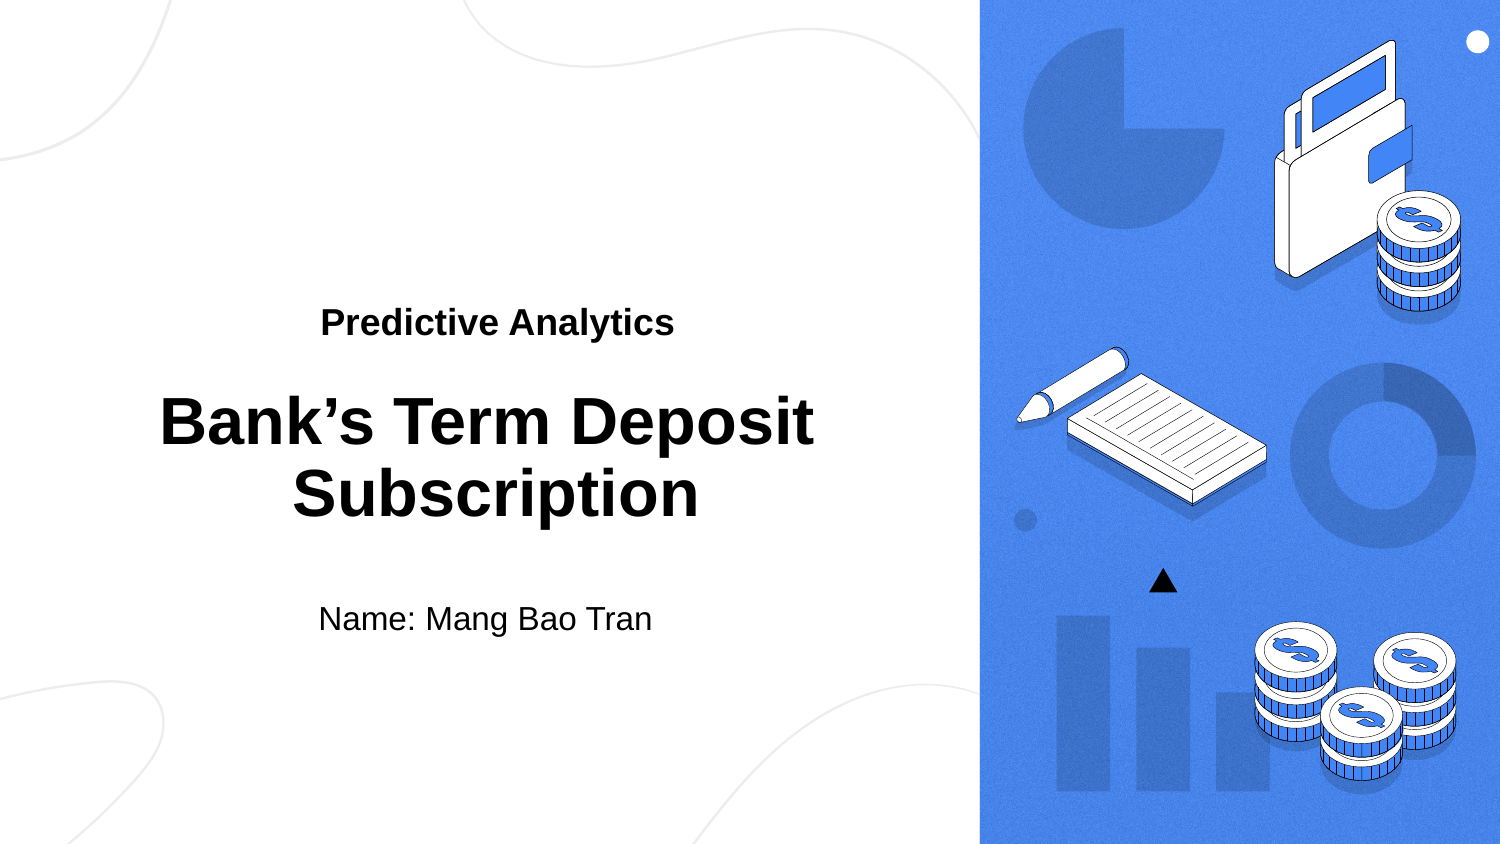

# Predictive Analytics

Bank’s Term Deposit  Subscription

Name: Mang Bao Tran